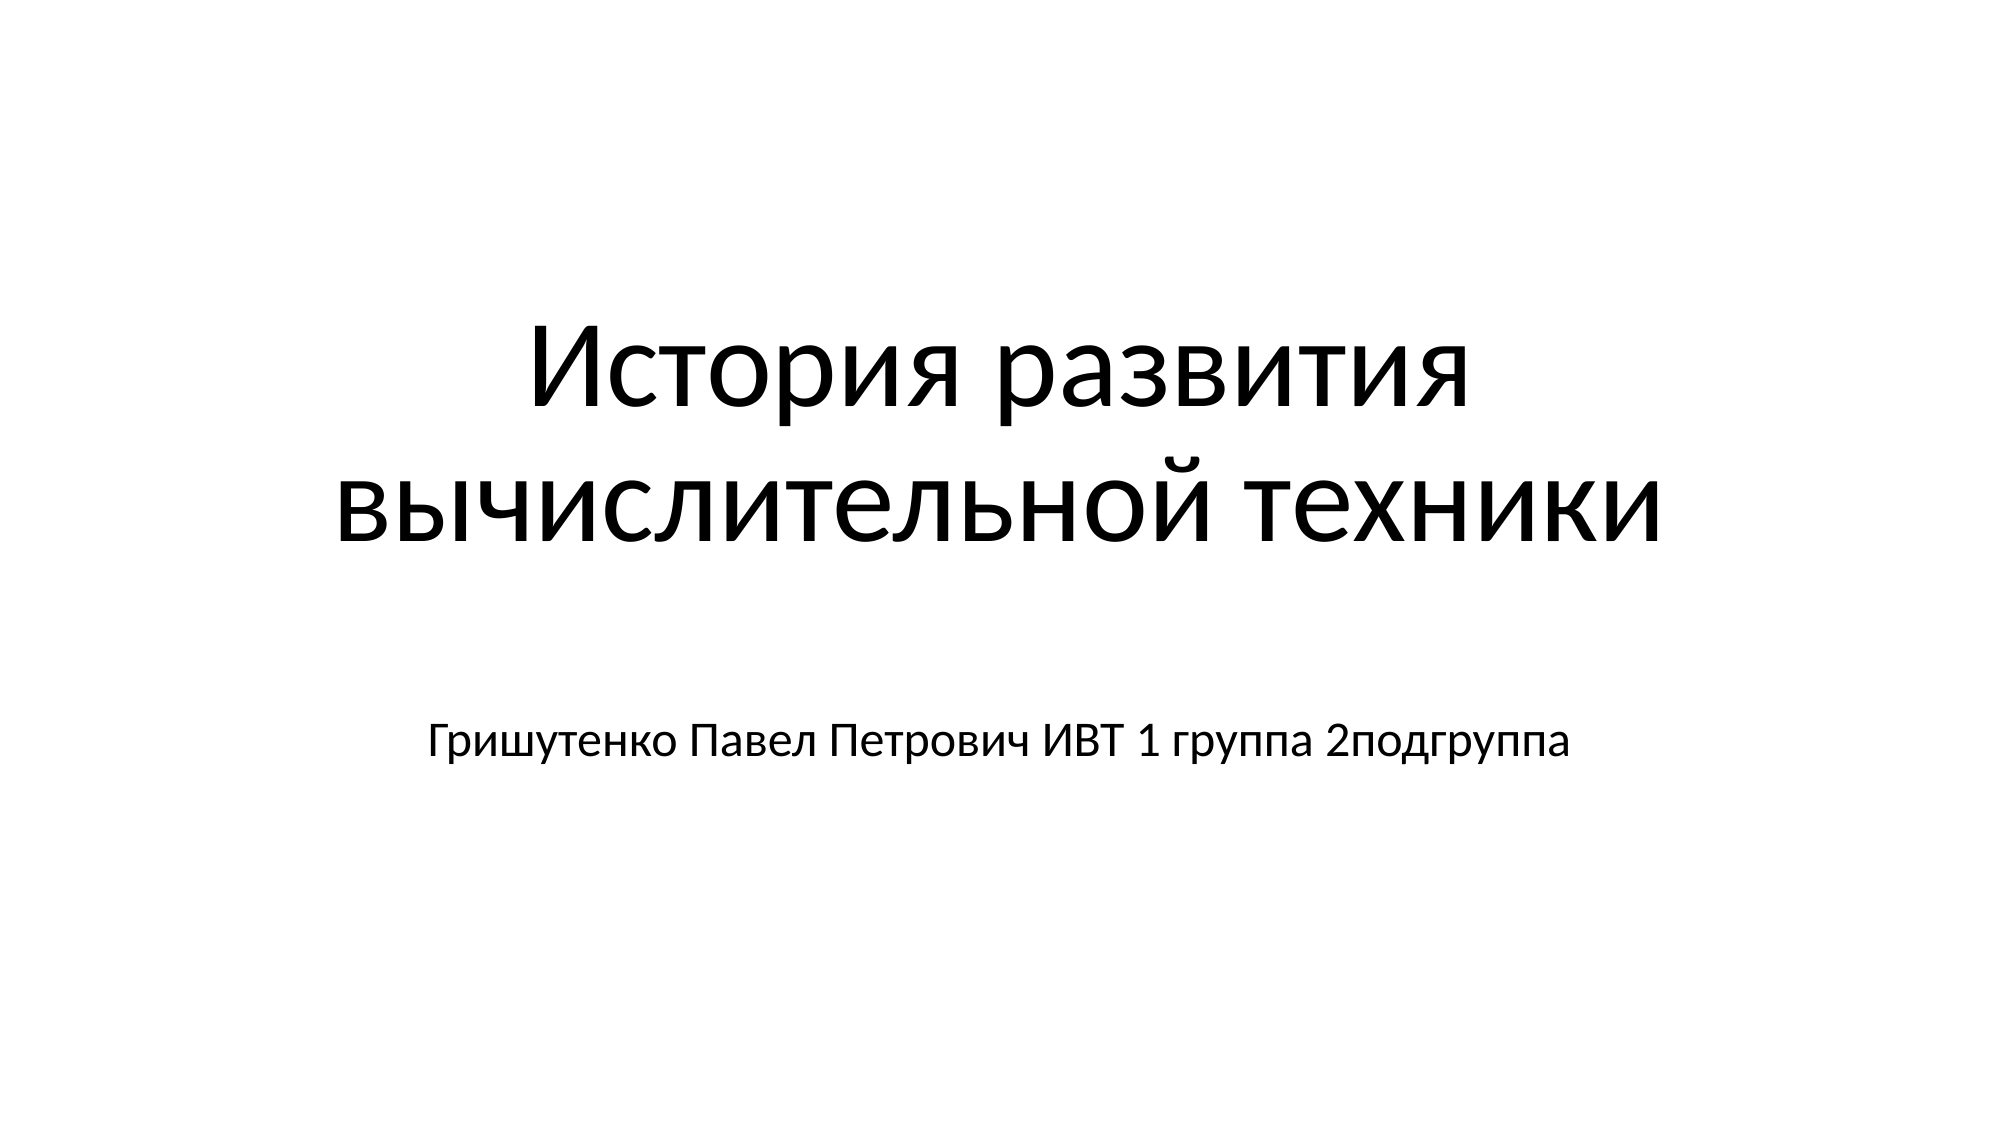

# История развития вычислительной техники
Гришутенко Павел Петрович ИВТ 1 группа 2подгруппа